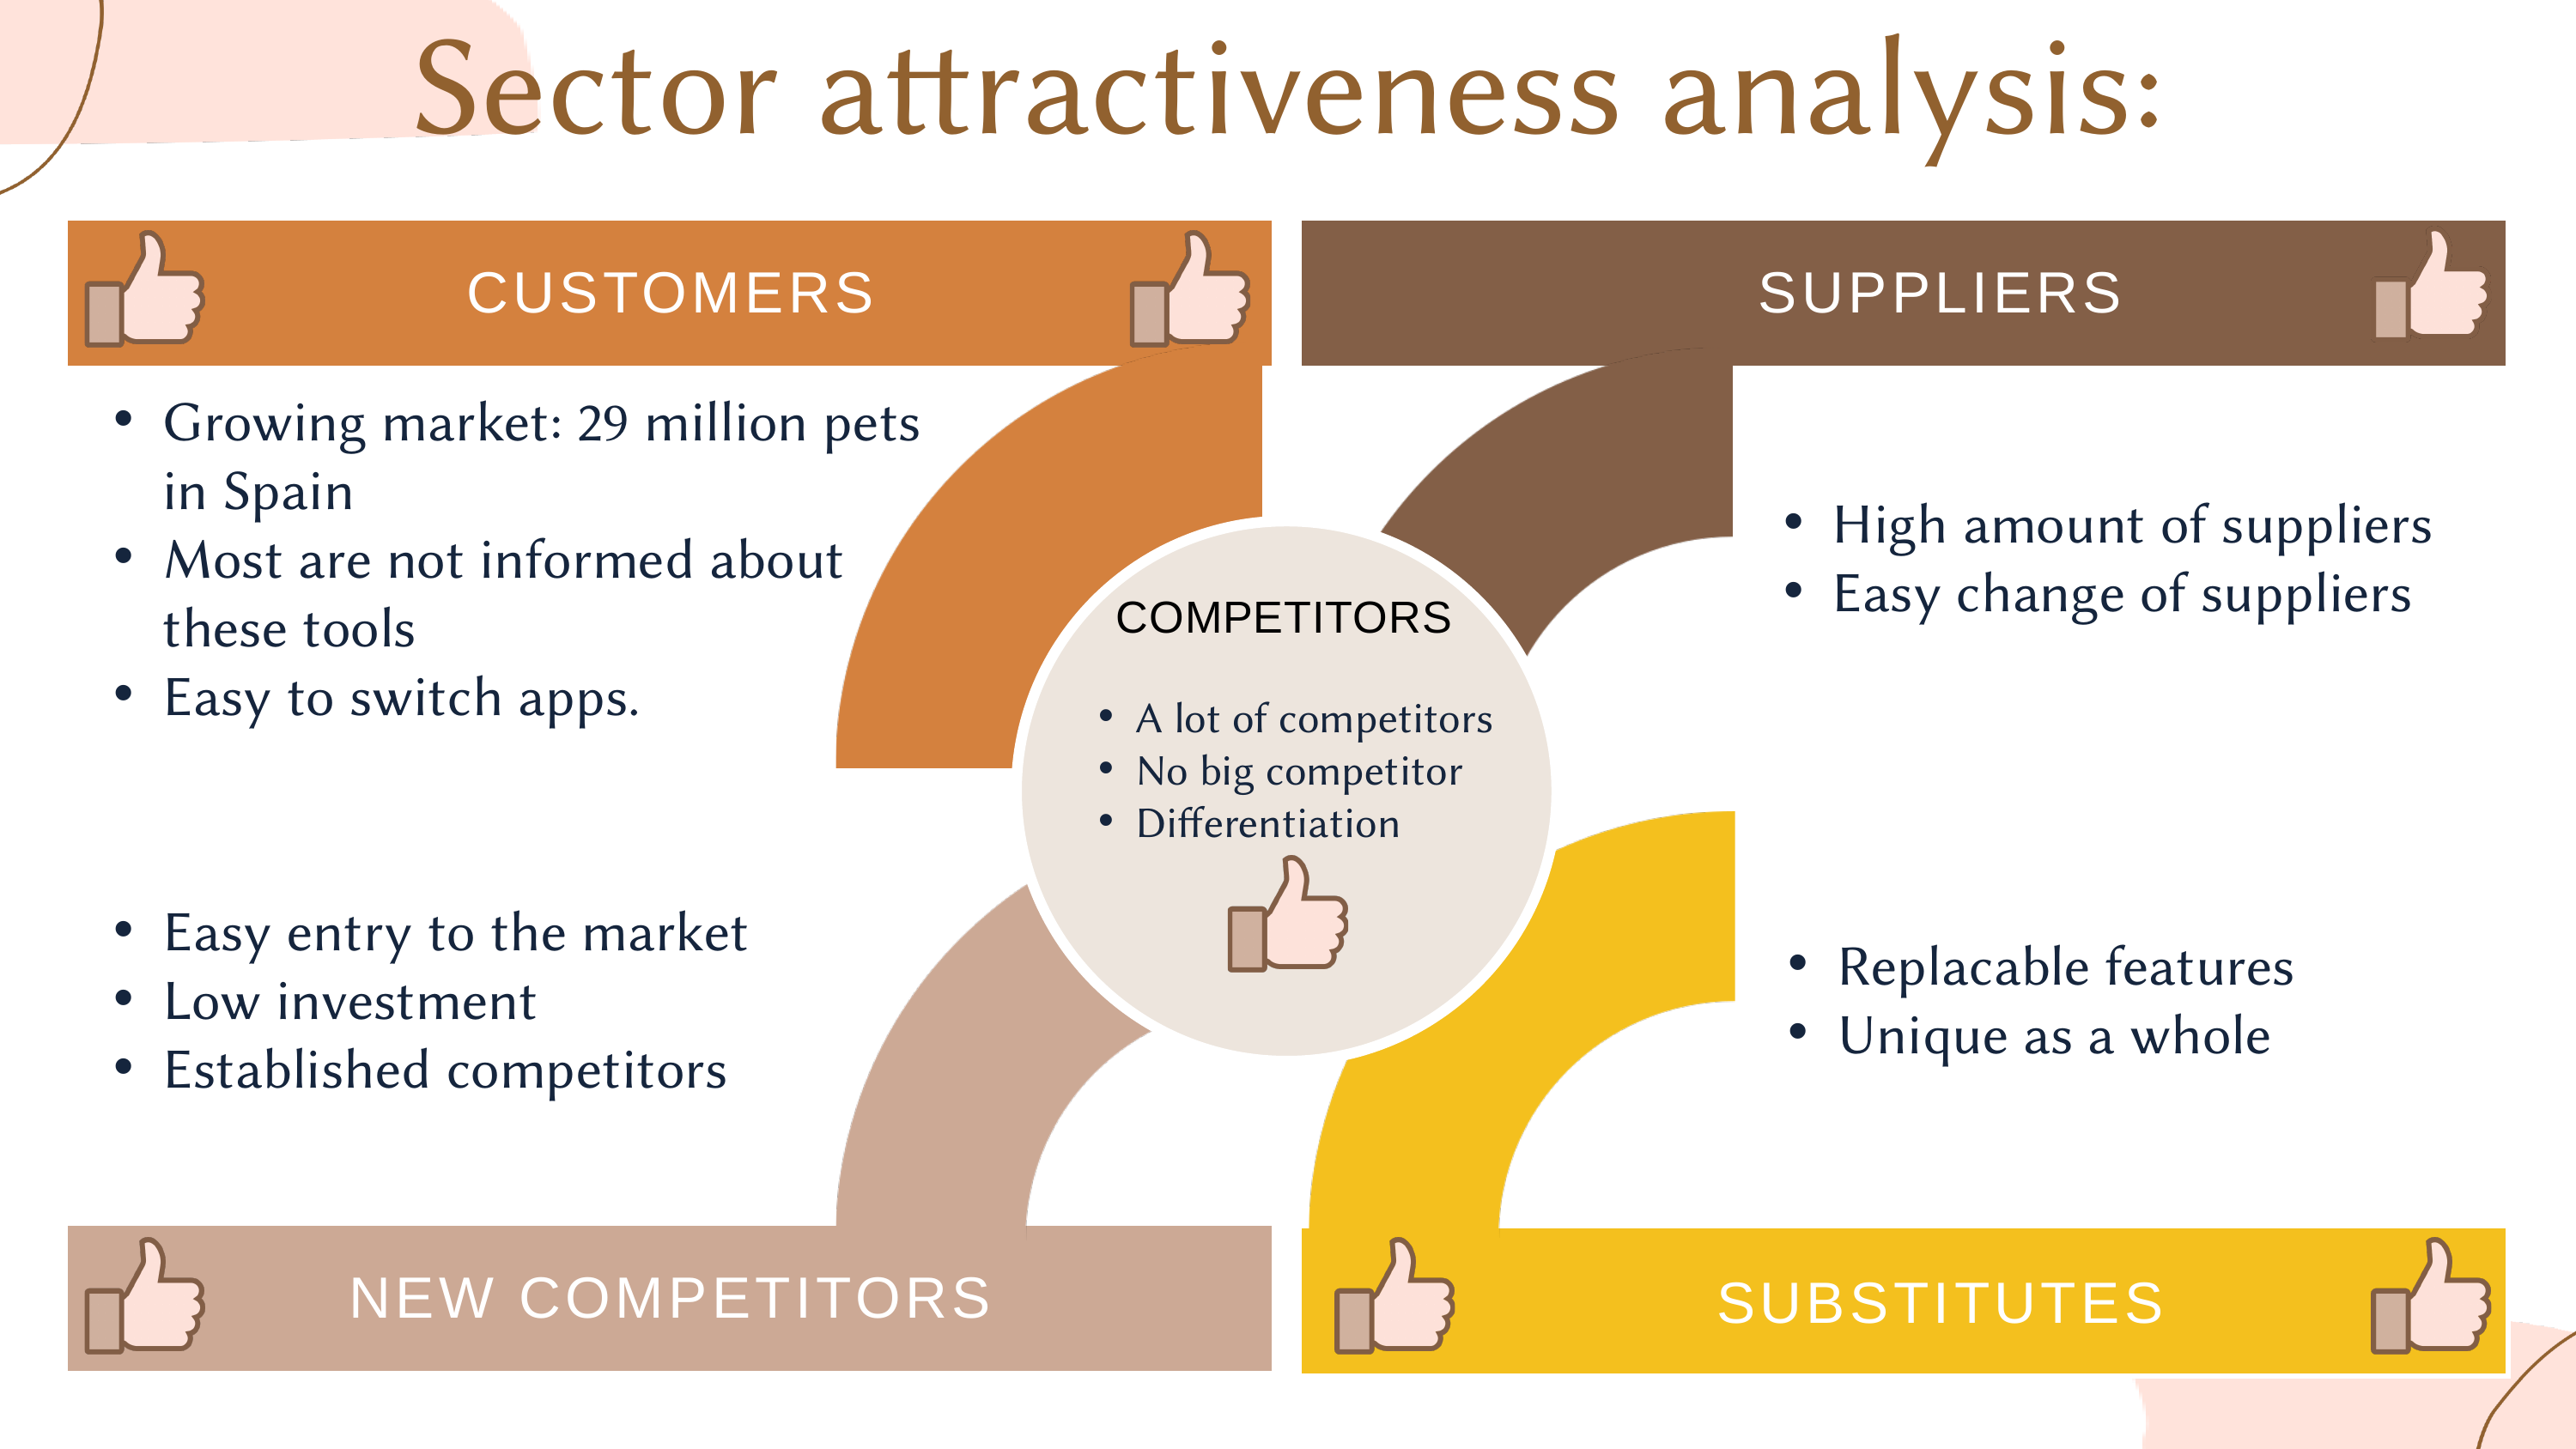

Sector attractiveness analysis:

CUSTOMERS
SUPPLIERS
Debilidades

Growing market: 29 million pets in Spain
Most are not informed about these tools
Easy to switch apps.

High amount of suppliers
Easy change of suppliers

COMPETITORS
A lot of competitors
No big competitor
Differentiation

Easy entry to the market
Low investment
Established competitors
Replacable features
Unique as a whole

NEW COMPETITORS
SUBSTITUTES